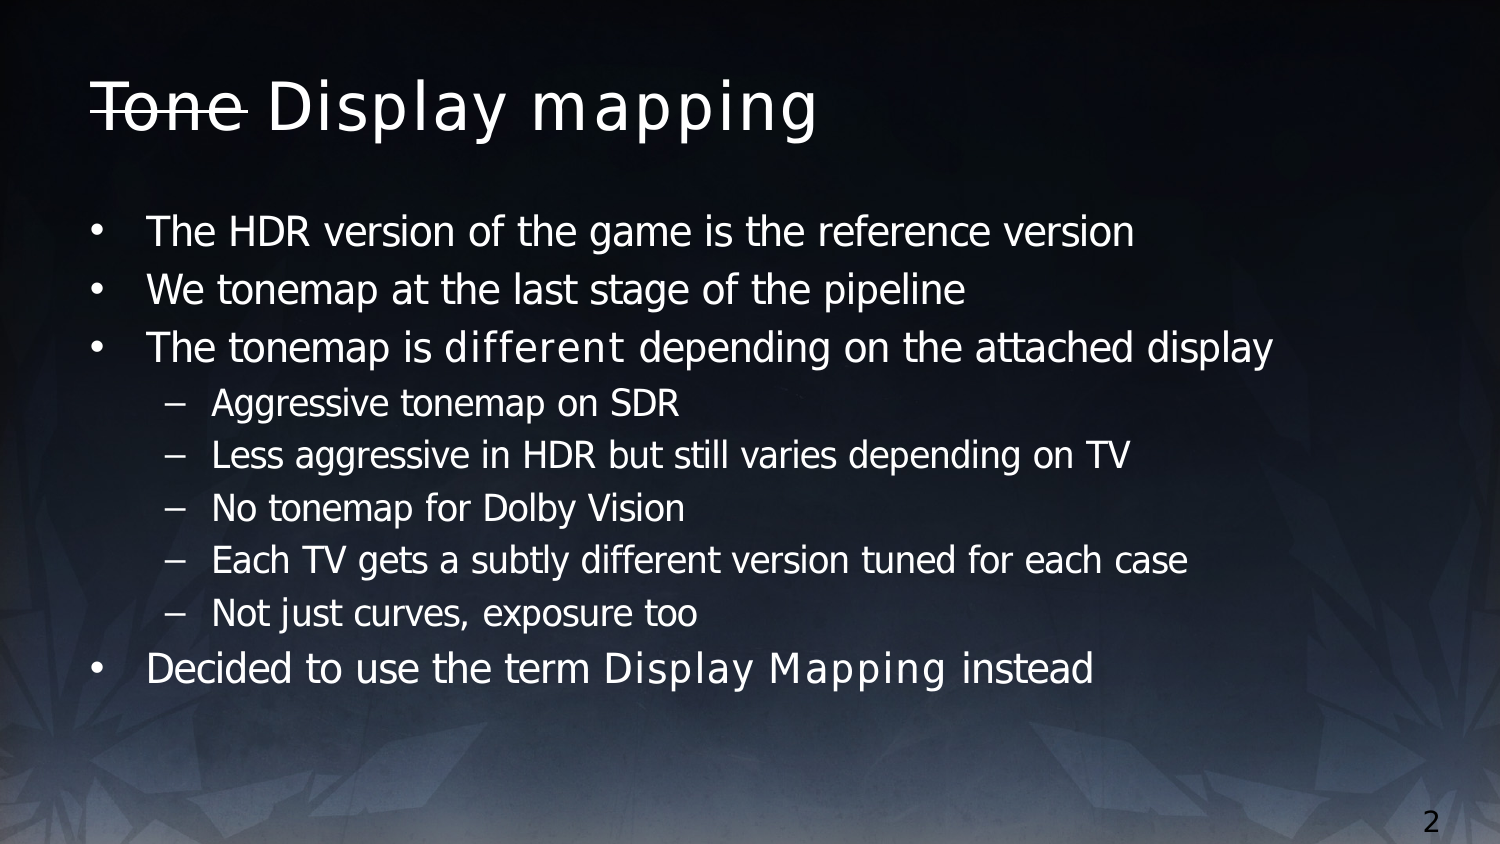

# Tone Display mapping
The HDR version of the game is the reference version
We tonemap at the last stage of the pipeline
The tonemap is different depending on the attached display
Aggressive tonemap on SDR
Less aggressive in HDR but still varies depending on TV
No tonemap for Dolby Vision
Each TV gets a subtly different version tuned for each case
Not just curves, exposure too
Decided to use the term Display Mapping instead
2